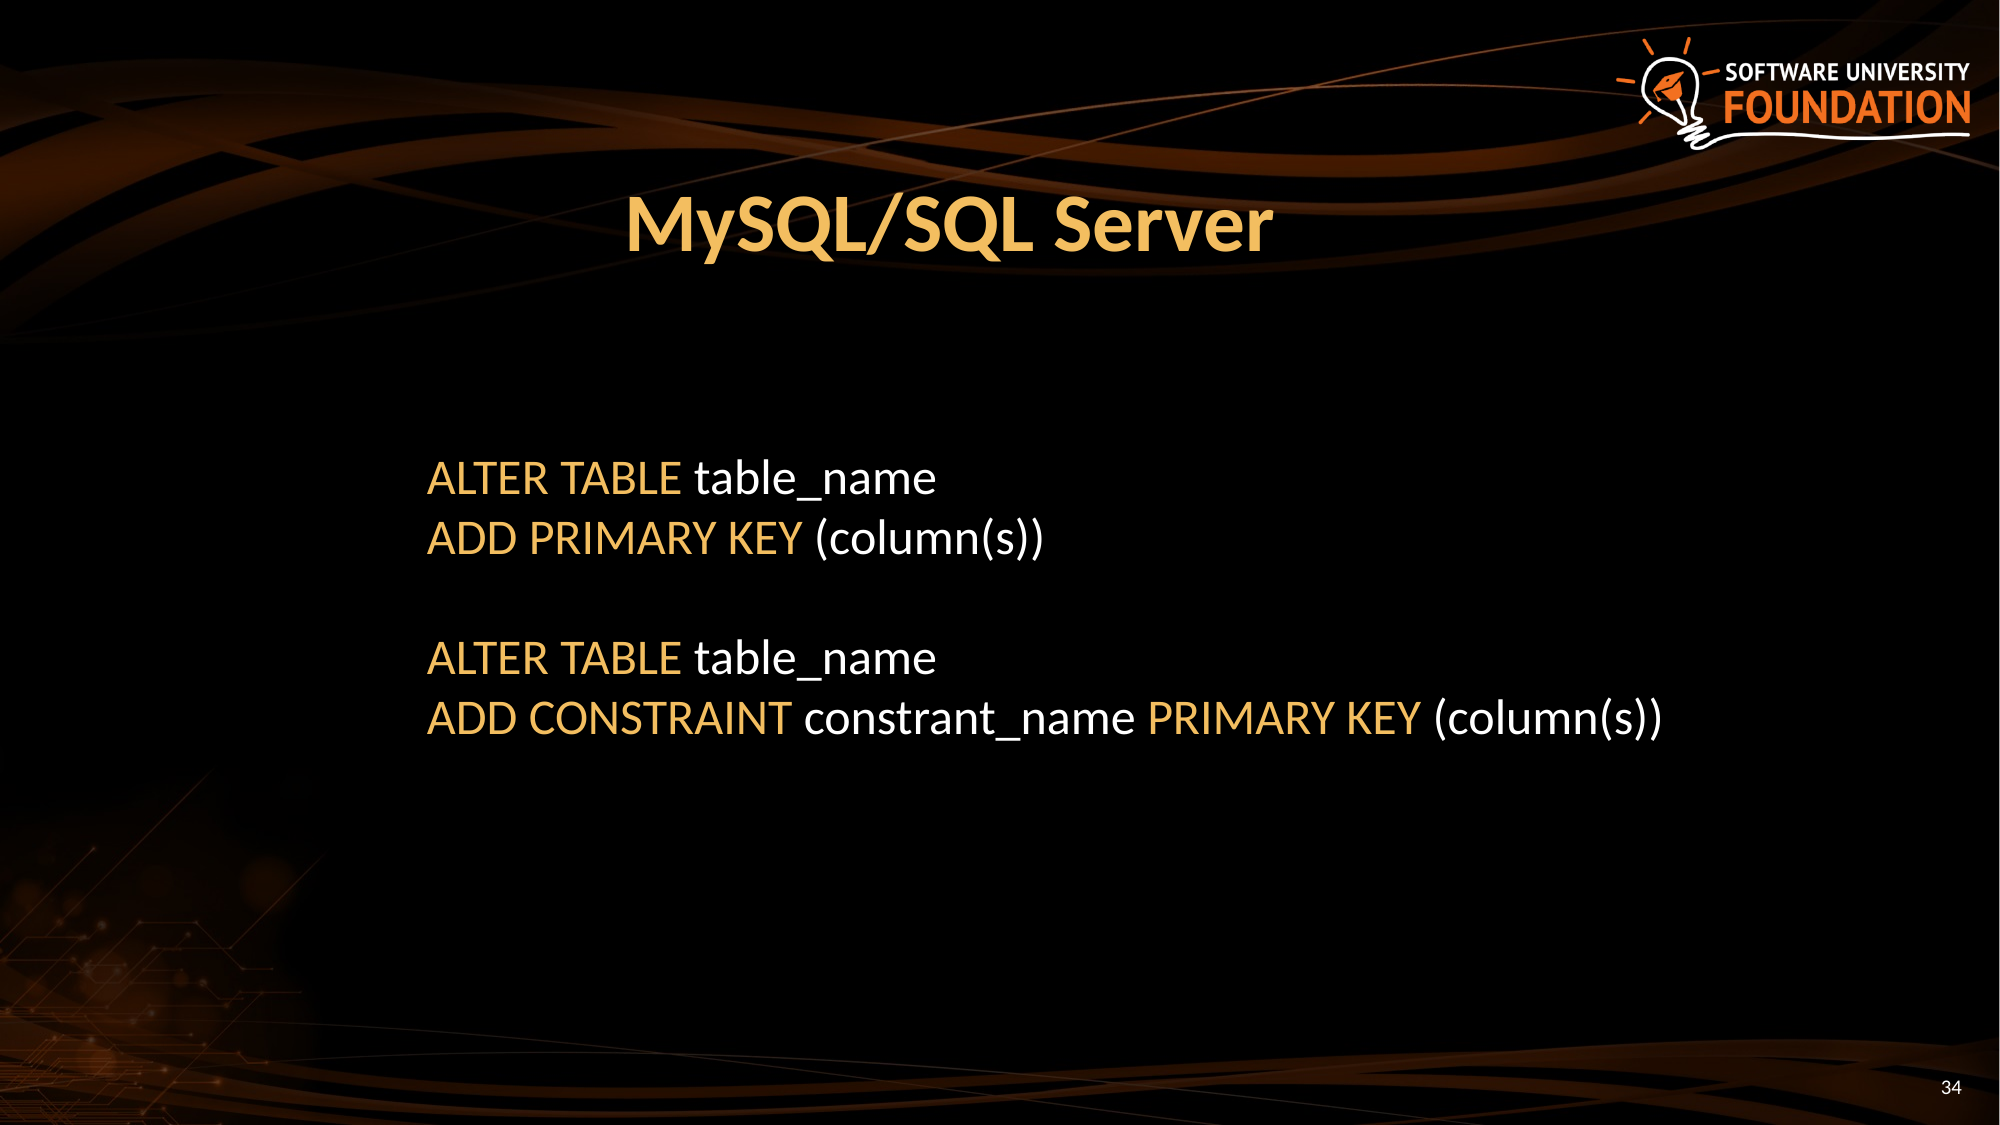

# MySQL/SQL Server
ALTER TABLE table_name
ADD PRIMARY KEY (column(s))

ALTER TABLE table_name
ADD CONSTRAINT constrant_name PRIMARY KEY (column(s))

34